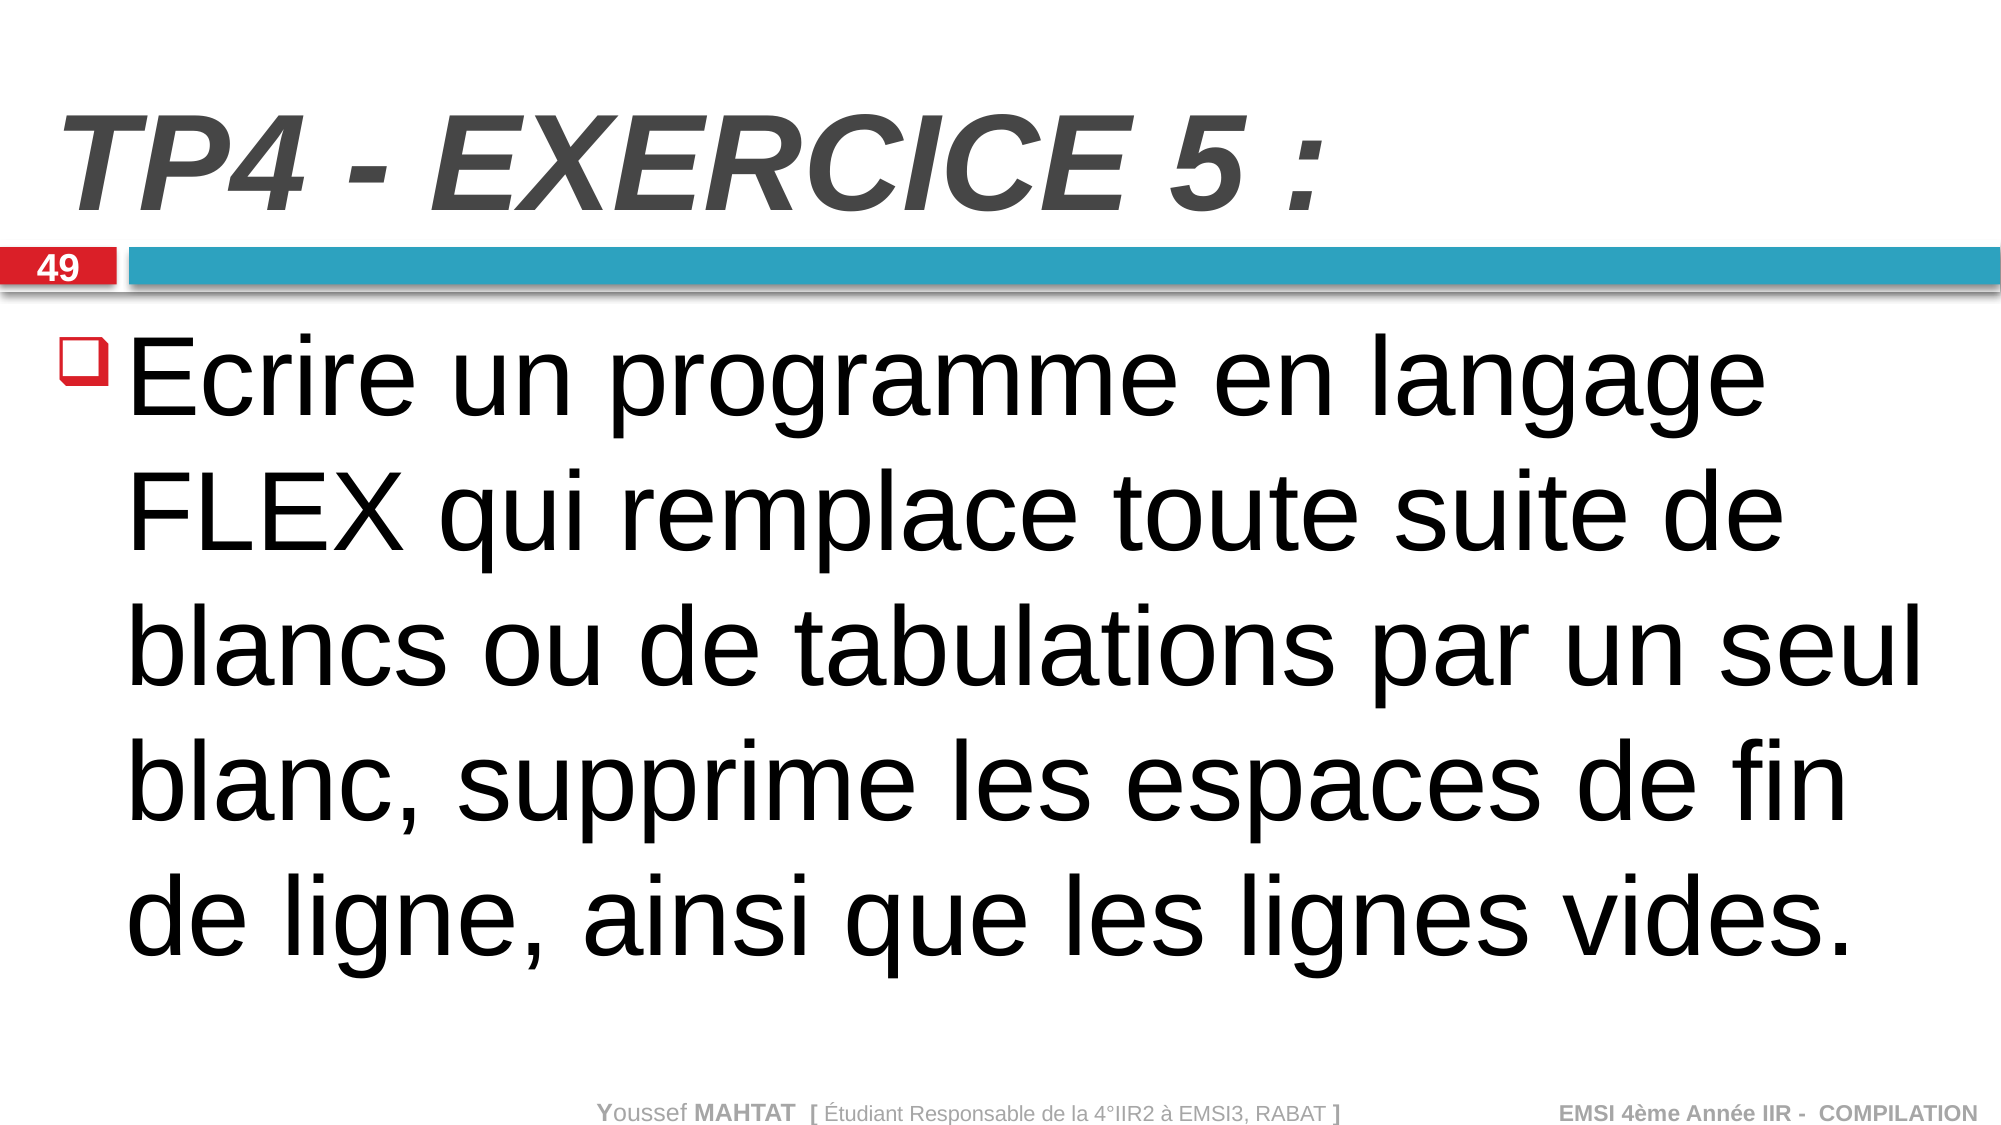

# TP4 - EXERCICE 5 :
49
Ecrire un programme en langage FLEX qui remplace toute suite de blancs ou de tabulations par un seul blanc, supprime les espaces de fin de ligne, ainsi que les lignes vides.